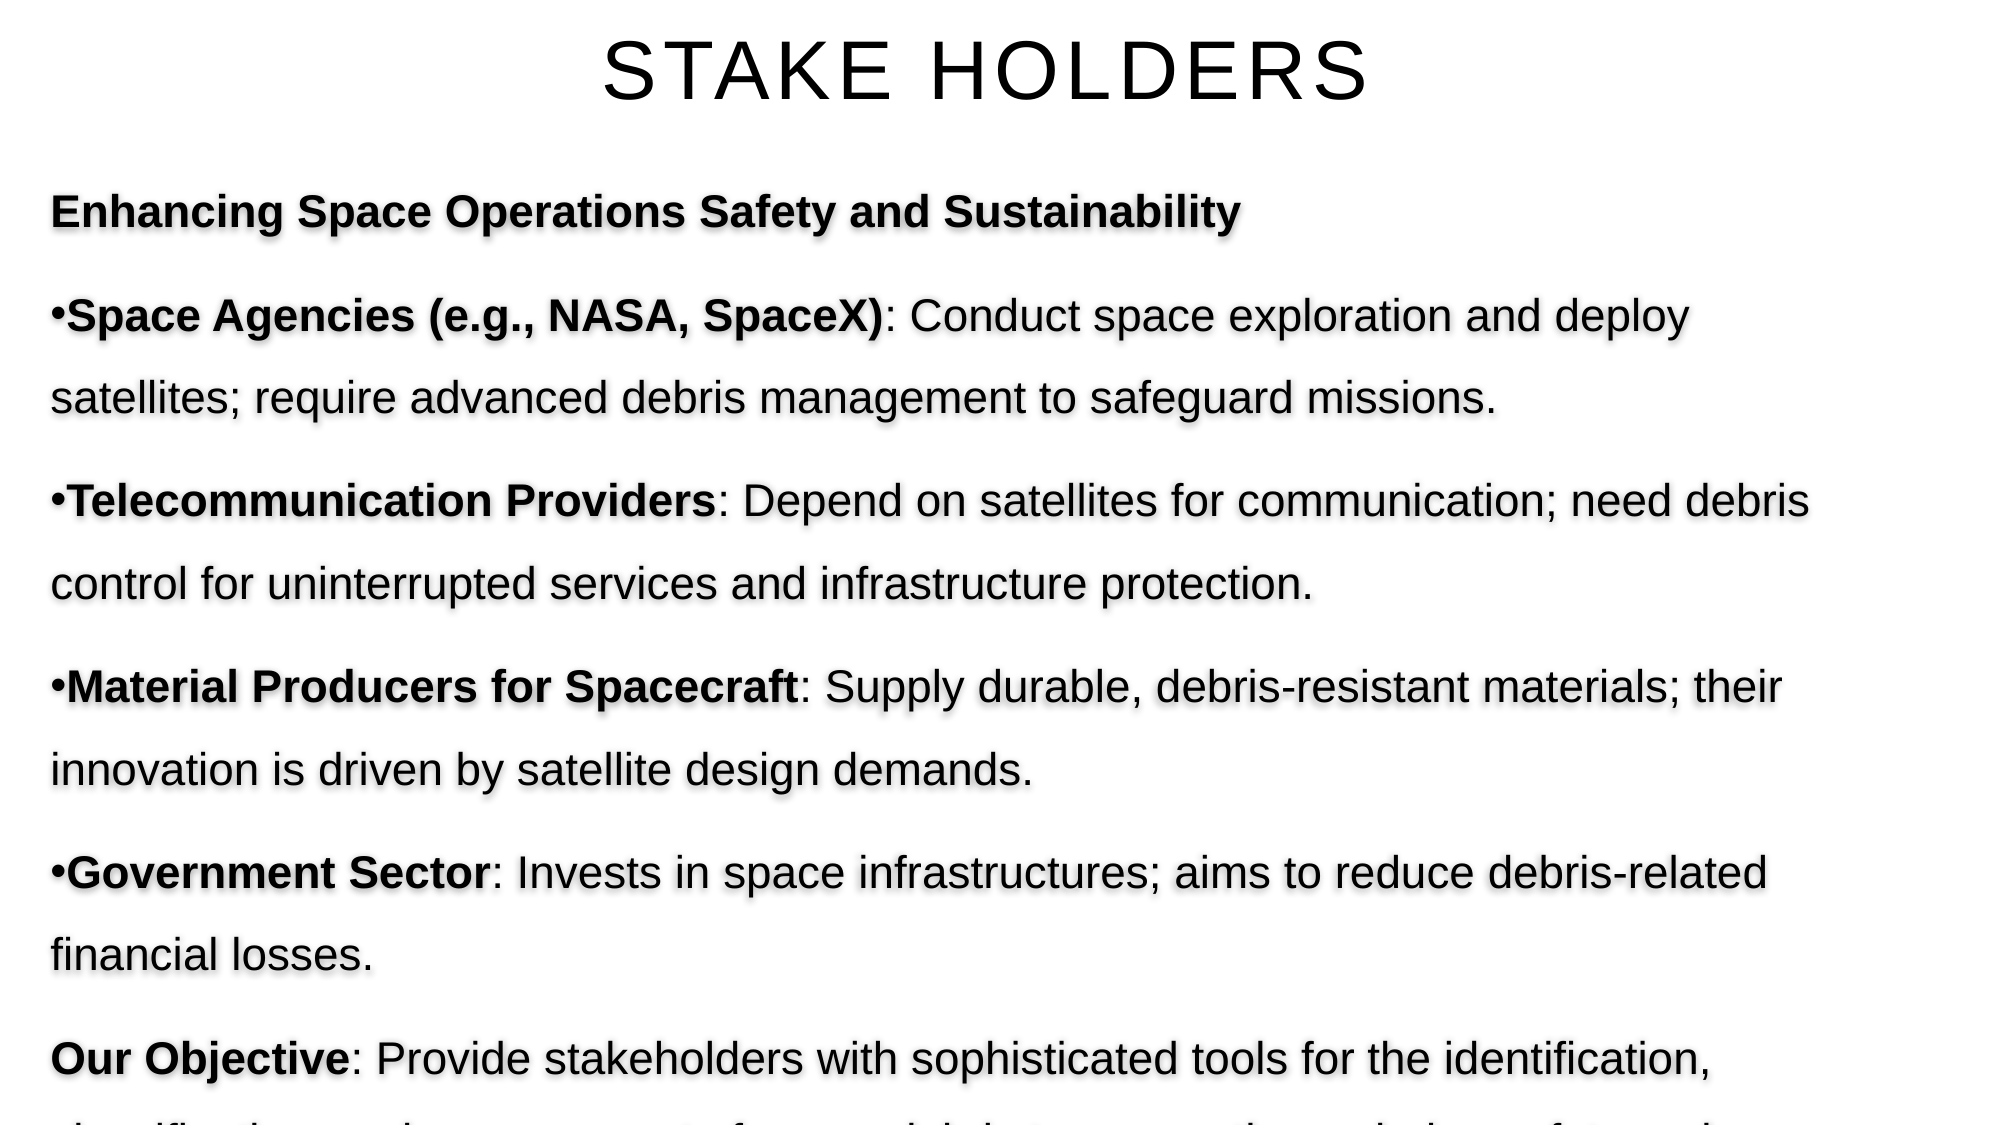

# Stake holders
Enhancing Space Operations Safety and Sustainability
Space Agencies (e.g., NASA, SpaceX): Conduct space exploration and deploy satellites; require advanced debris management to safeguard missions.
Telecommunication Providers: Depend on satellites for communication; need debris control for uninterrupted services and infrastructure protection.
Material Producers for Spacecraft: Supply durable, debris-resistant materials; their innovation is driven by satellite design demands.
Government Sector: Invests in space infrastructures; aims to reduce debris-related financial losses.
Our Objective: Provide stakeholders with sophisticated tools for the identification, classification, and management of space debris to ensure the enduring safety and sustainability of space operations.